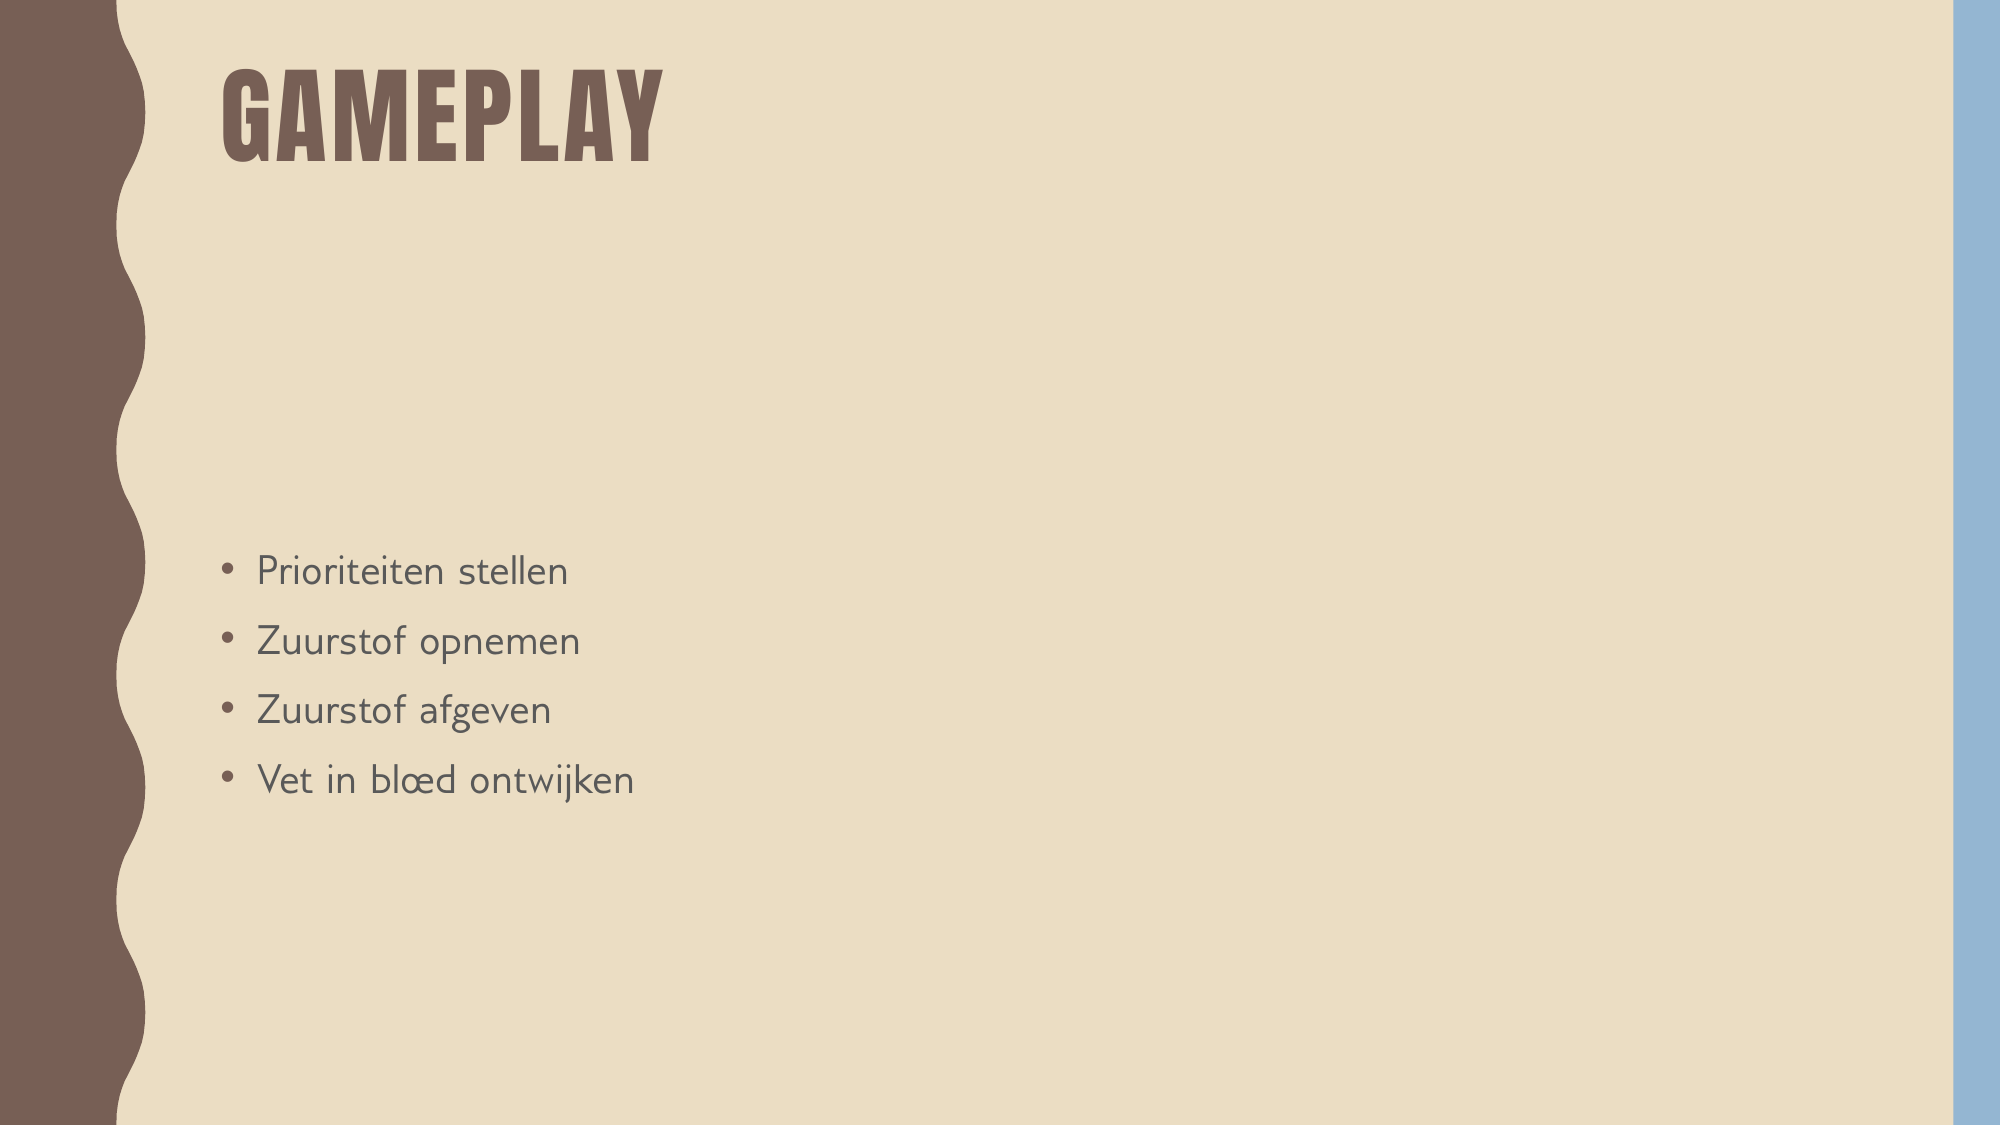

# Gameplay
Prioriteiten stellen
Zuurstof opnemen
Zuurstof afgeven
Vet in bloed ontwijken